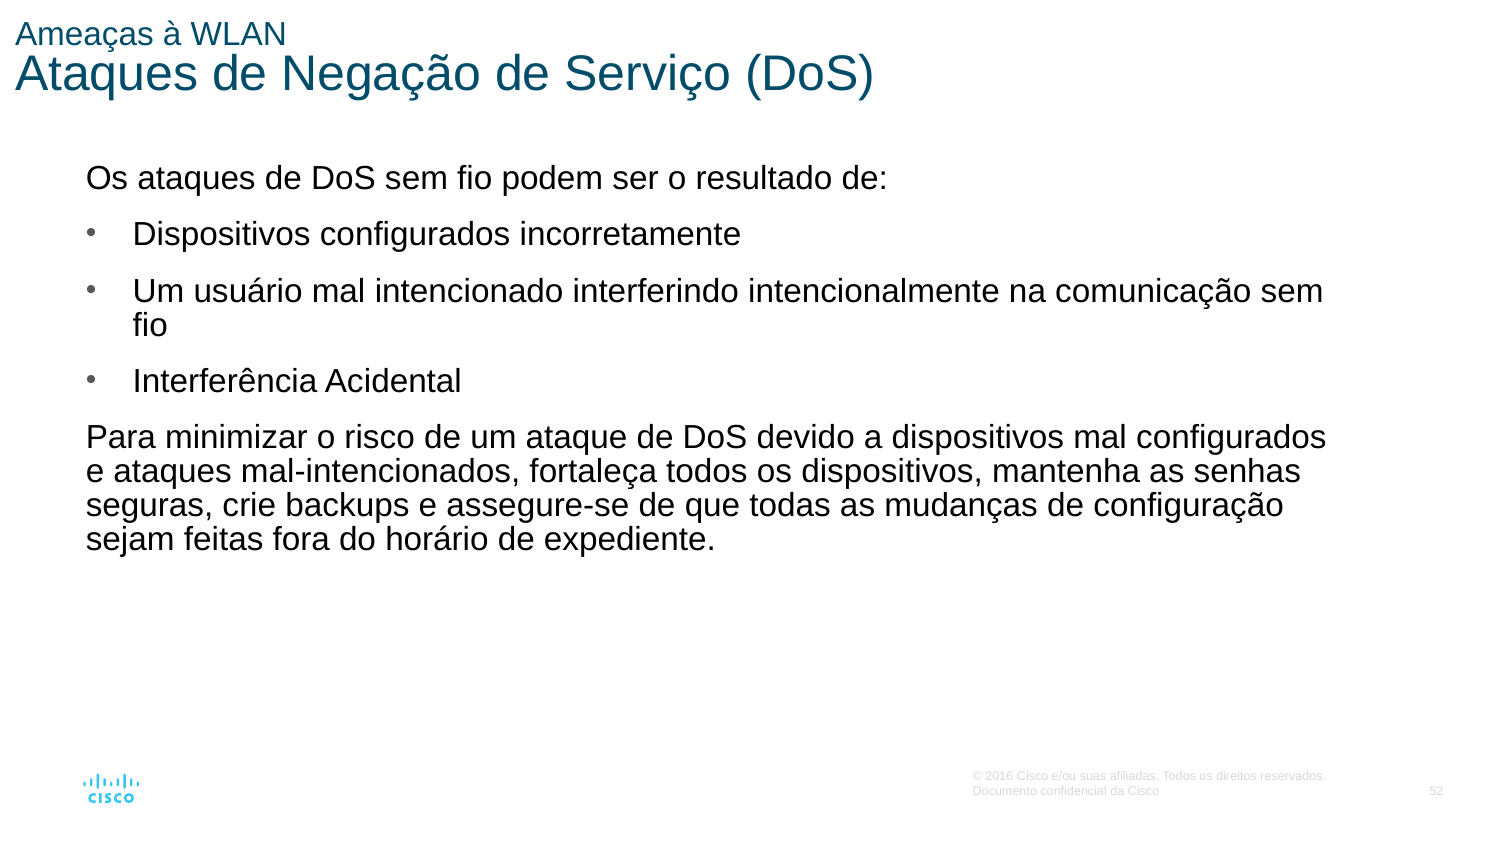

# Ameaças à WLAN Ataques de Negação de Serviço (DoS)
Os ataques de DoS sem fio podem ser o resultado de:
Dispositivos configurados incorretamente
Um usuário mal intencionado interferindo intencionalmente na comunicação sem fio
Interferência Acidental
Para minimizar o risco de um ataque de DoS devido a dispositivos mal configurados e ataques mal-intencionados, fortaleça todos os dispositivos, mantenha as senhas seguras, crie backups e assegure-se de que todas as mudanças de configuração sejam feitas fora do horário de expediente.